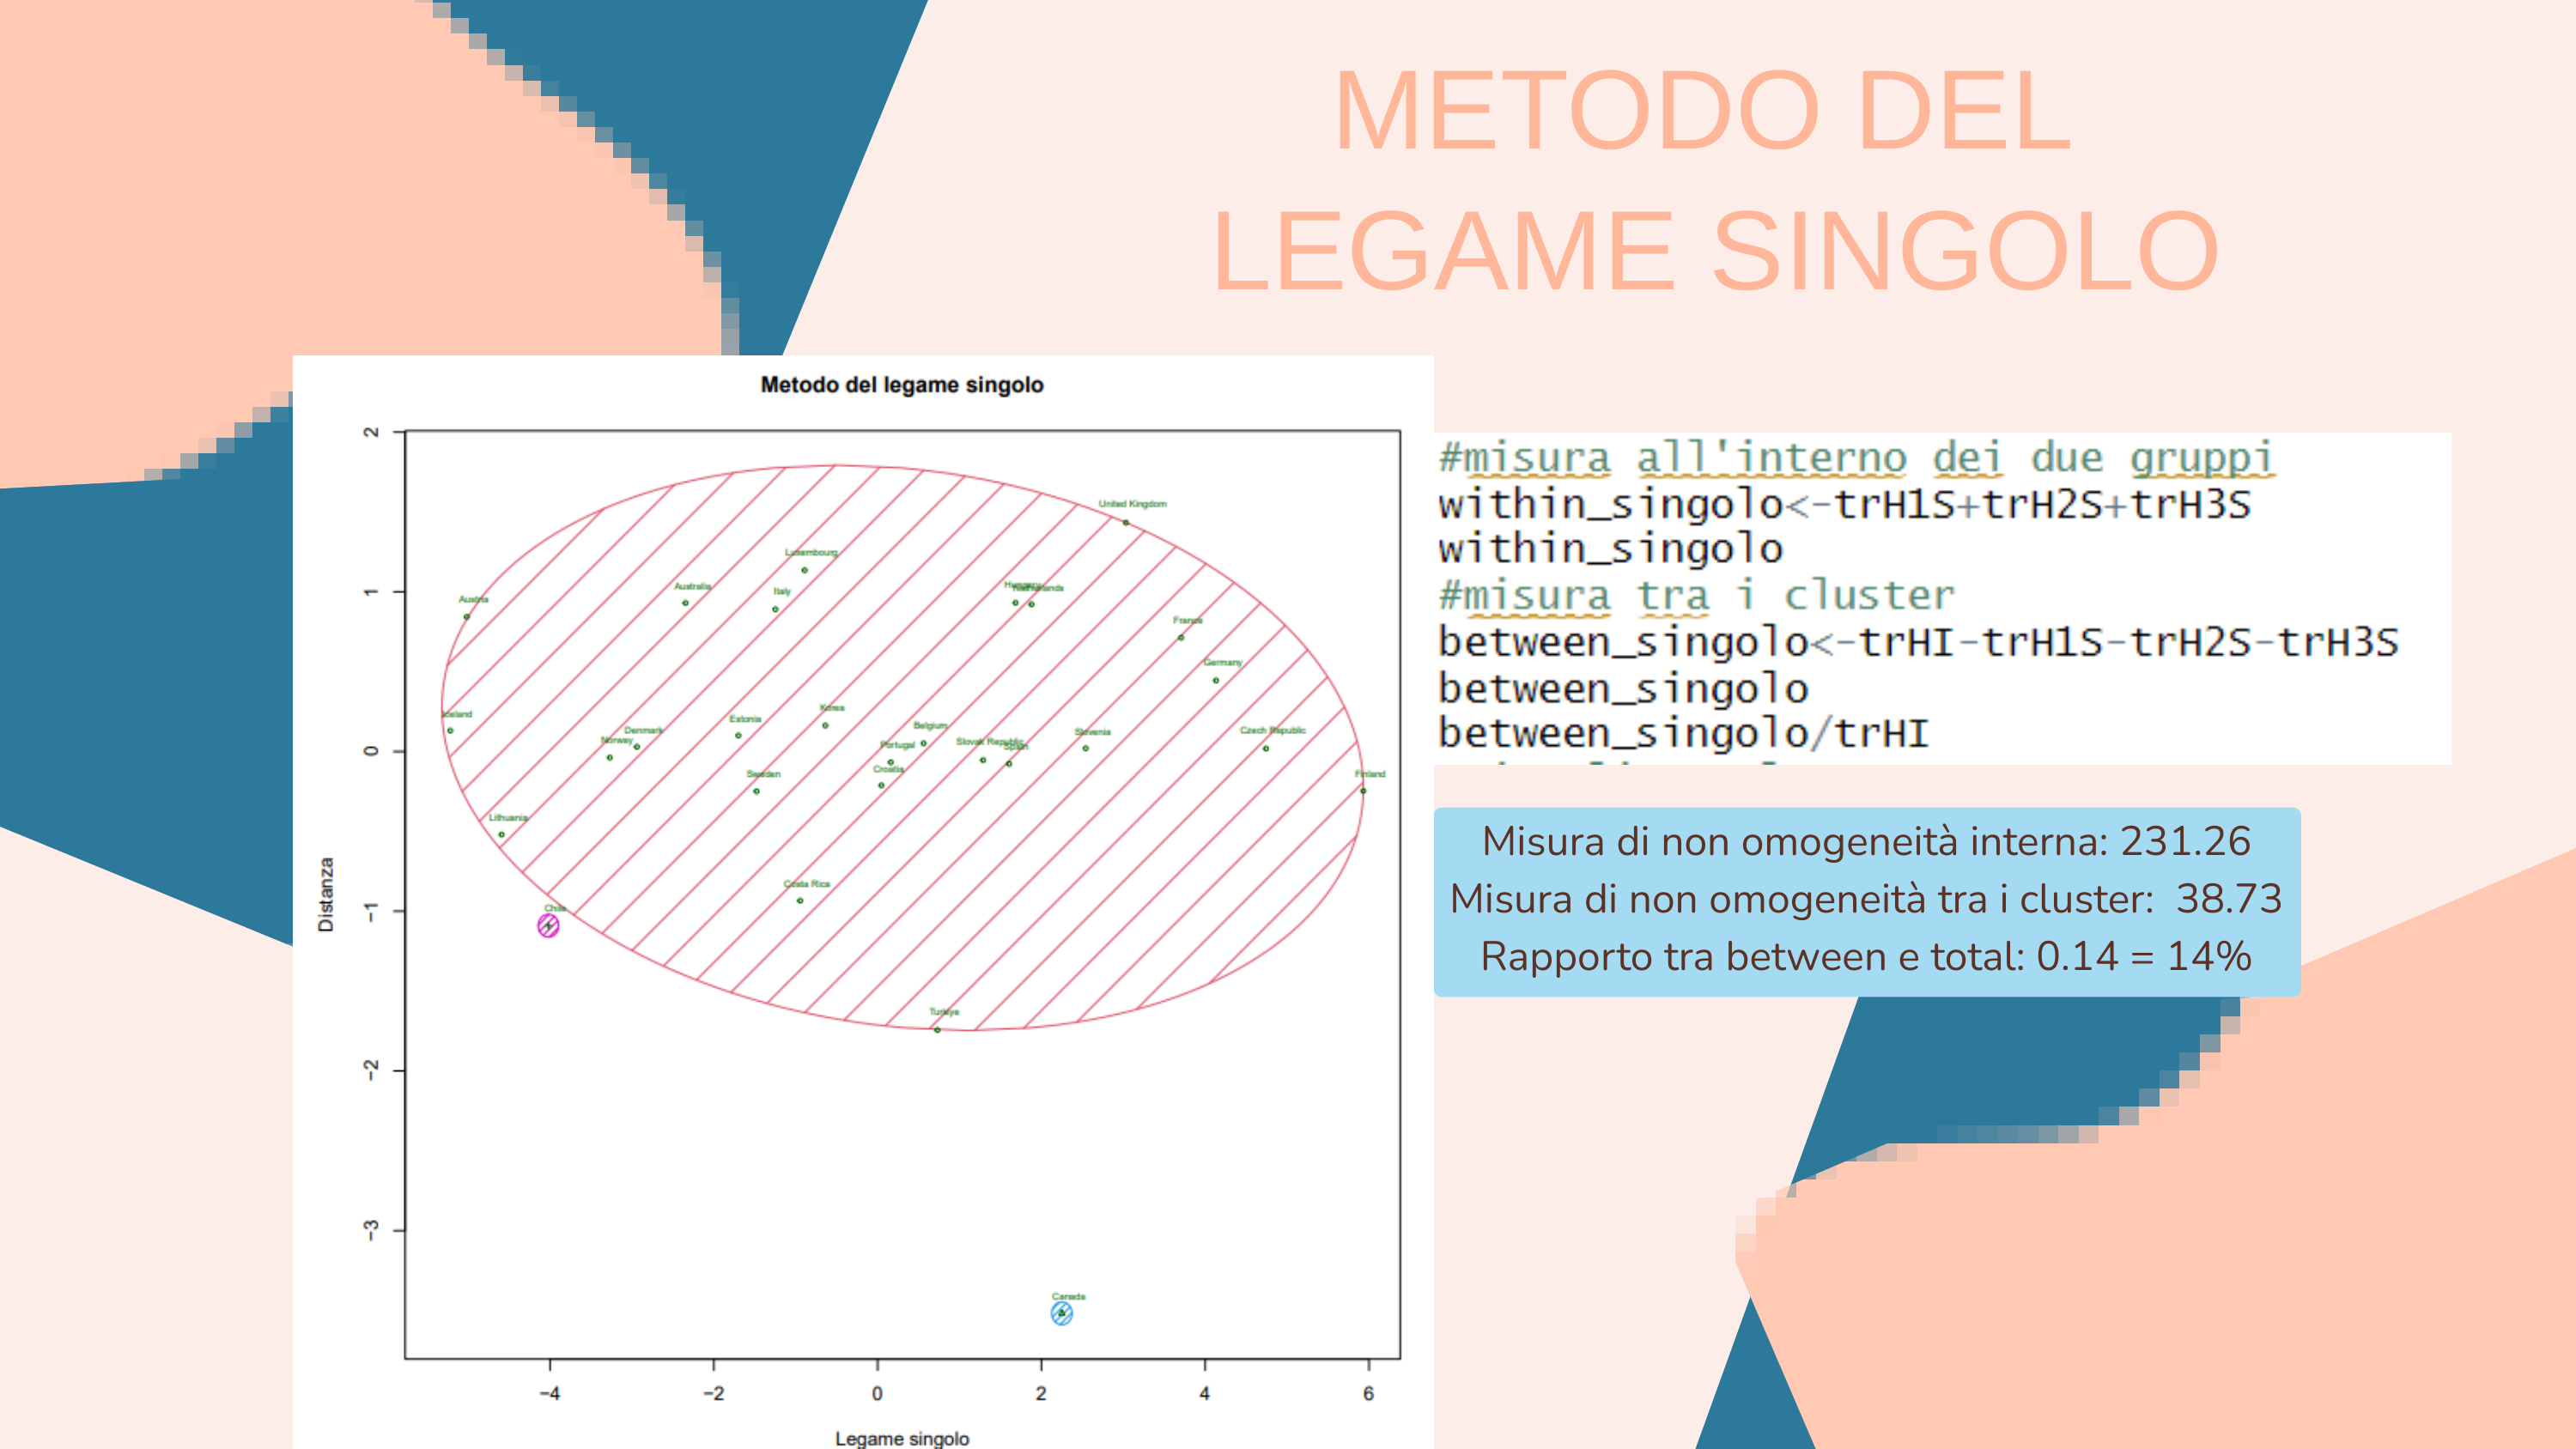

METODO DEL
LEGAME SINGOLO

Misura di non omogeneità interna: 231.26
Misura di non omogeneità tra i cluster:  38.73
Rapporto tra between e total: 0.14 = 14%